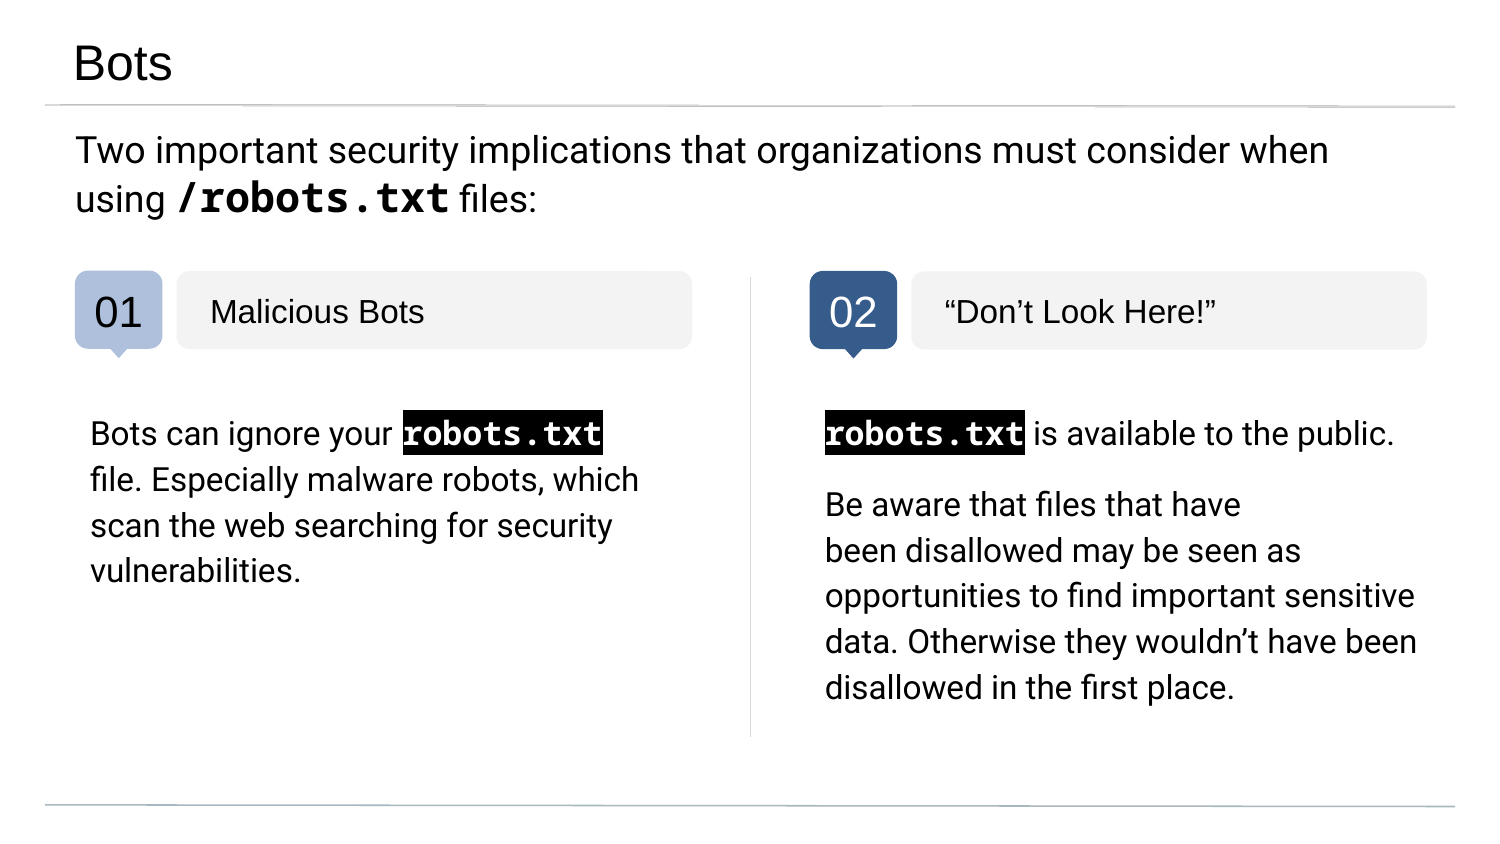

# Bots
Two important security implications that organizations must consider when using /robots.txt files:
01

Malicious Bots

02

“Don’t Look Here!”

Bots can ignore your robots.txt file. Especially malware robots, which scan the web searching for security vulnerabilities.
robots.txt is available to the public.
Be aware that files that have
been disallowed may be seen as opportunities to find important sensitive data. Otherwise they wouldn’t have been disallowed in the first place.
76